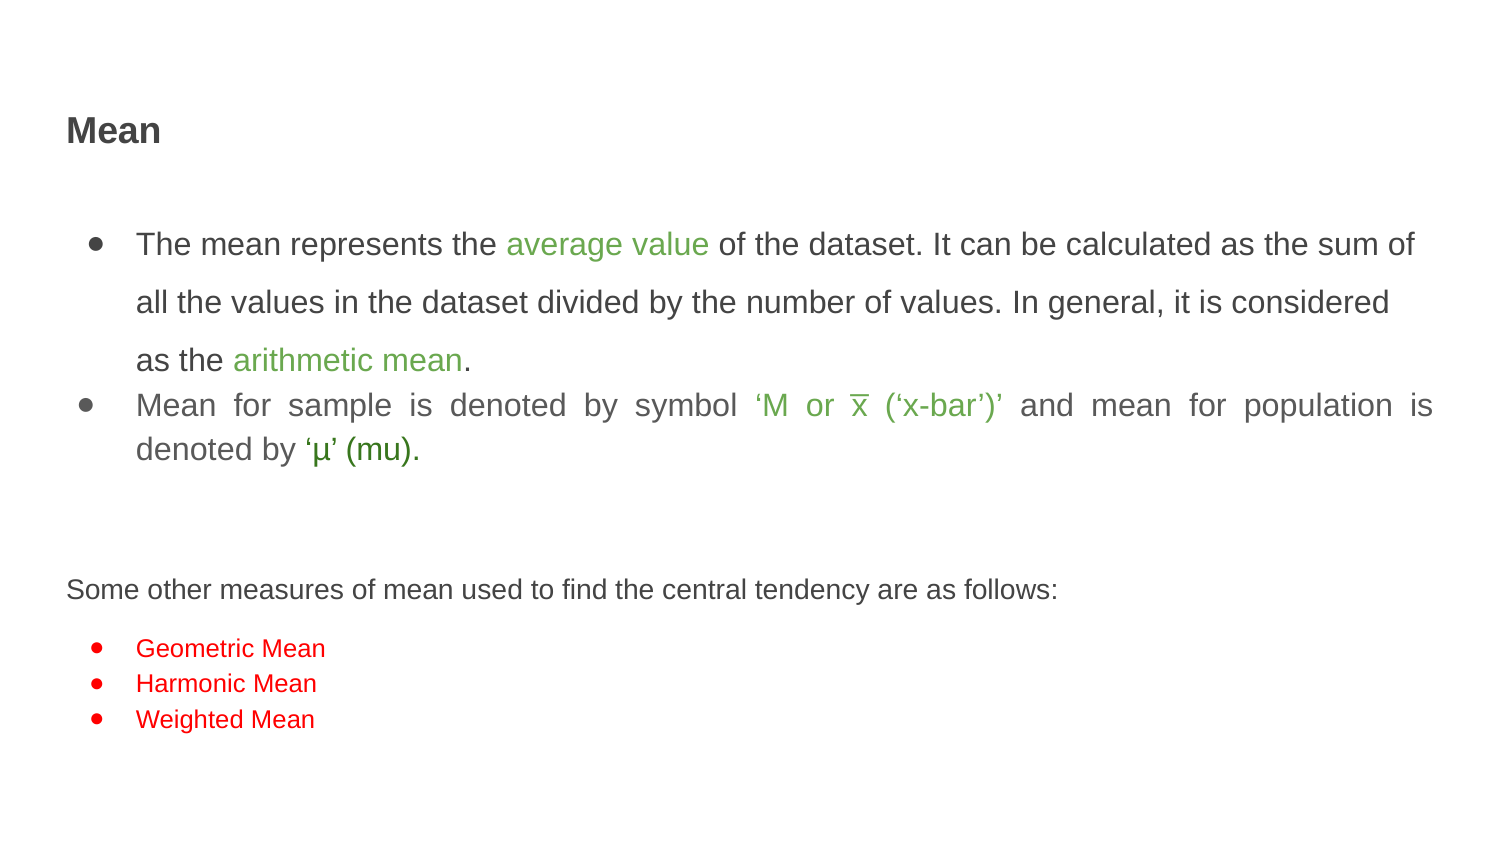

# Mean

The mean represents the average value of the dataset. It can be calculated as the sum of all the values in the dataset divided by the number of values. In general, it is considered as the arithmetic mean.
Mean for sample is denoted by symbol ‘M or x̅ (‘x-bar’)’ and mean for population is denoted by ‘µ’ (mu).

Some other measures of mean used to find the central tendency are as follows:
Geometric Mean
Harmonic Mean
Weighted Mean